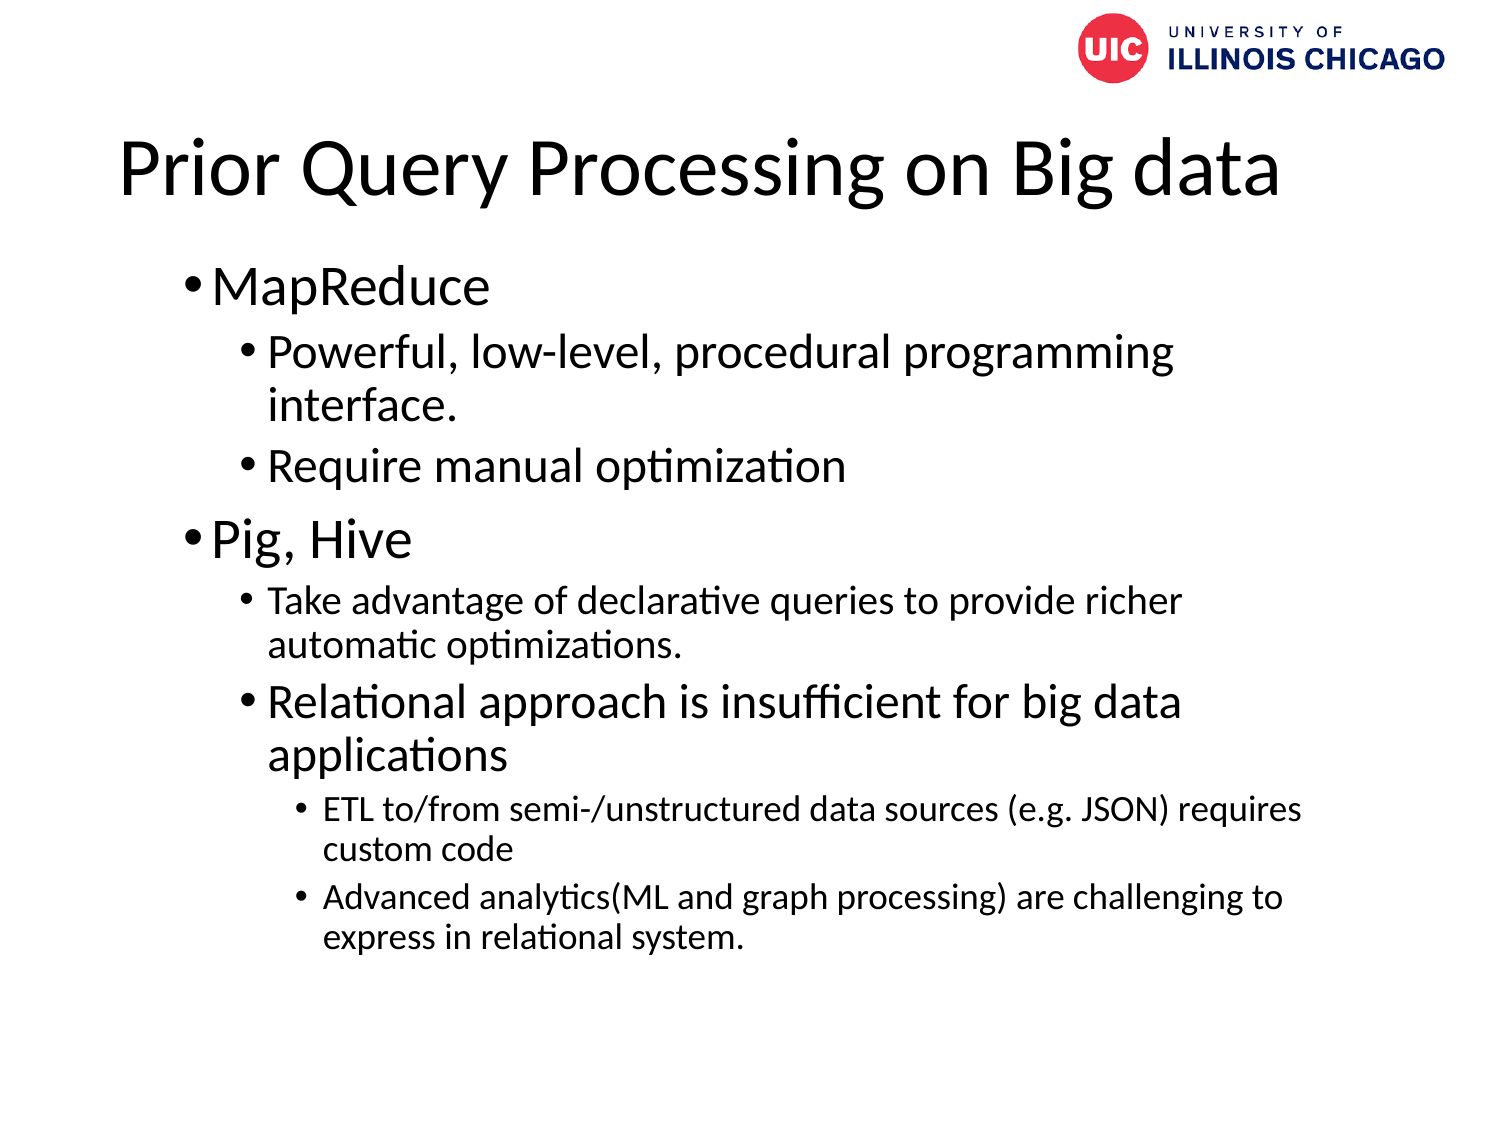

# Prior Query Processing on Big data
MapReduce
Powerful, low-level, procedural programming interface.
Require manual optimization
Pig, Hive
Take advantage of declarative queries to provide richer automatic optimizations.
Relational approach is insufficient for big data applications
ETL to/from semi-/unstructured data sources (e.g. JSON) requires custom code
Advanced analytics(ML and graph processing) are challenging to express in relational system.